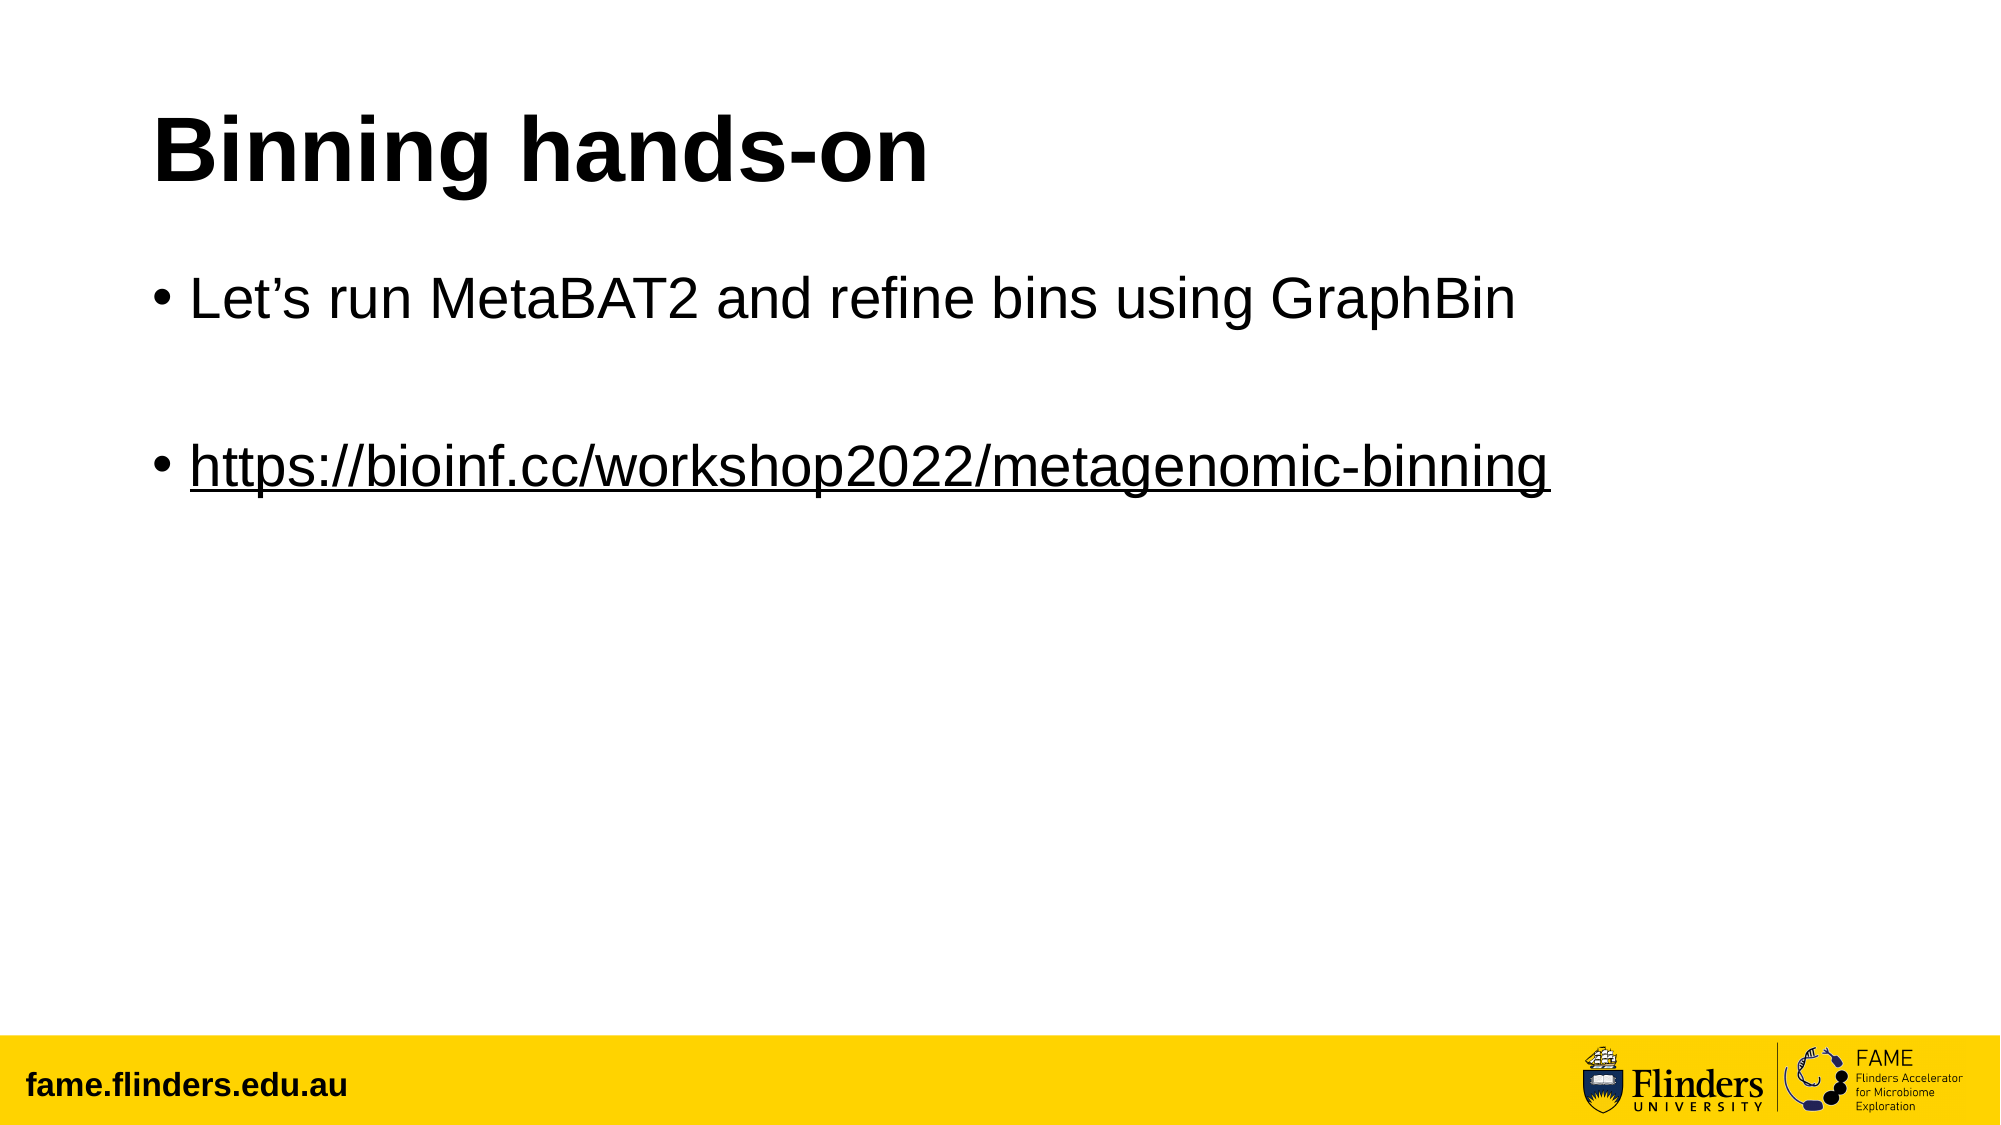

# Binning hands-on
Let’s run MetaBAT2 and refine bins using GraphBin

https://bioinf.cc/workshop2022/metagenomic-binning